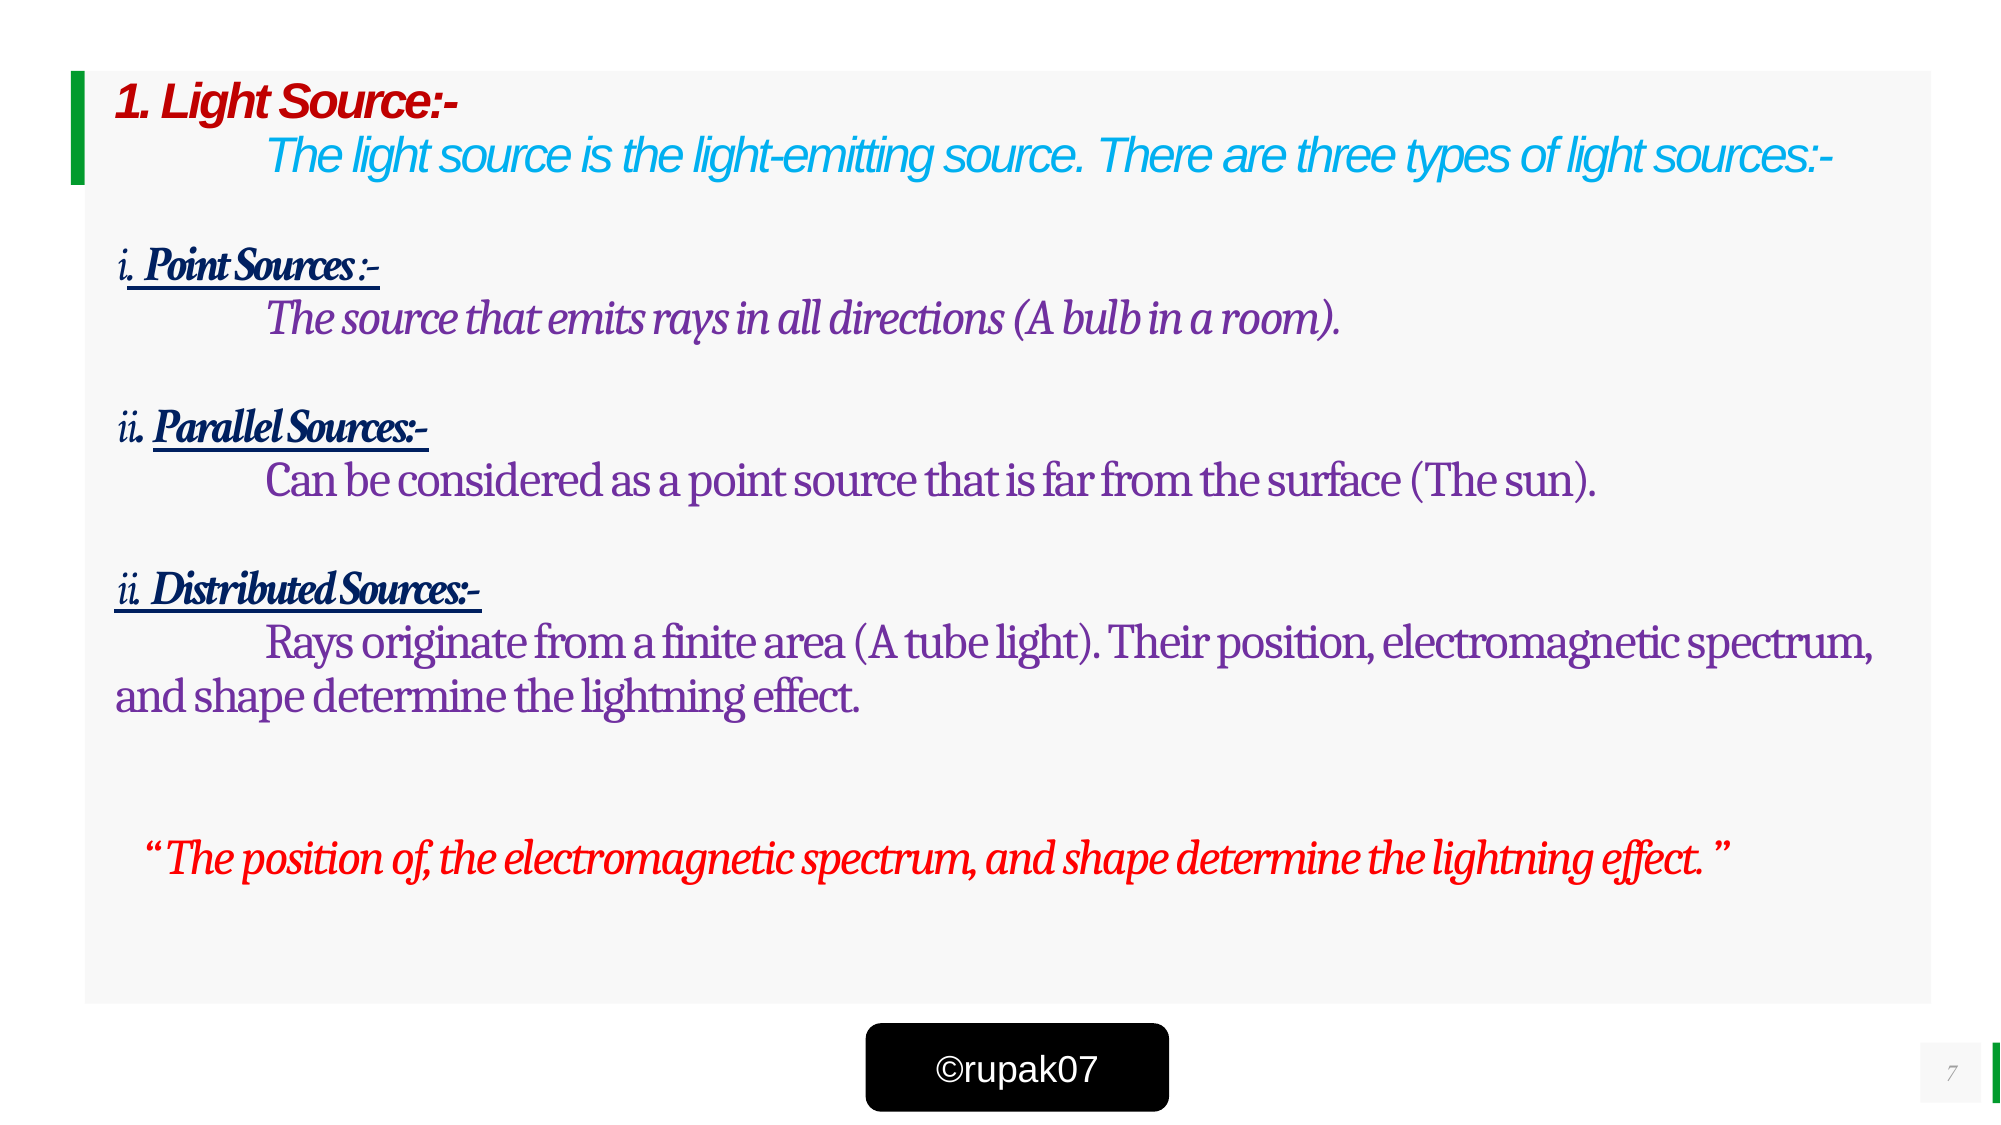

# 1. Light Source:- The light source is the light-emitting source. There are three types of light sources:- i. Point Sources:- The source that emits rays in all directions (A bulb in a room). ii. Parallel Sources:- Can be considered as a point source that is far from the surface (The sun). ii. Distributed Sources:- Rays originate from a finite area (A tube light). Their position, electromagnetic spectrum, 	and shape determine the lightning effect. “ The position of, the electromagnetic spectrum, and shape determine the lightning effect. ”
7